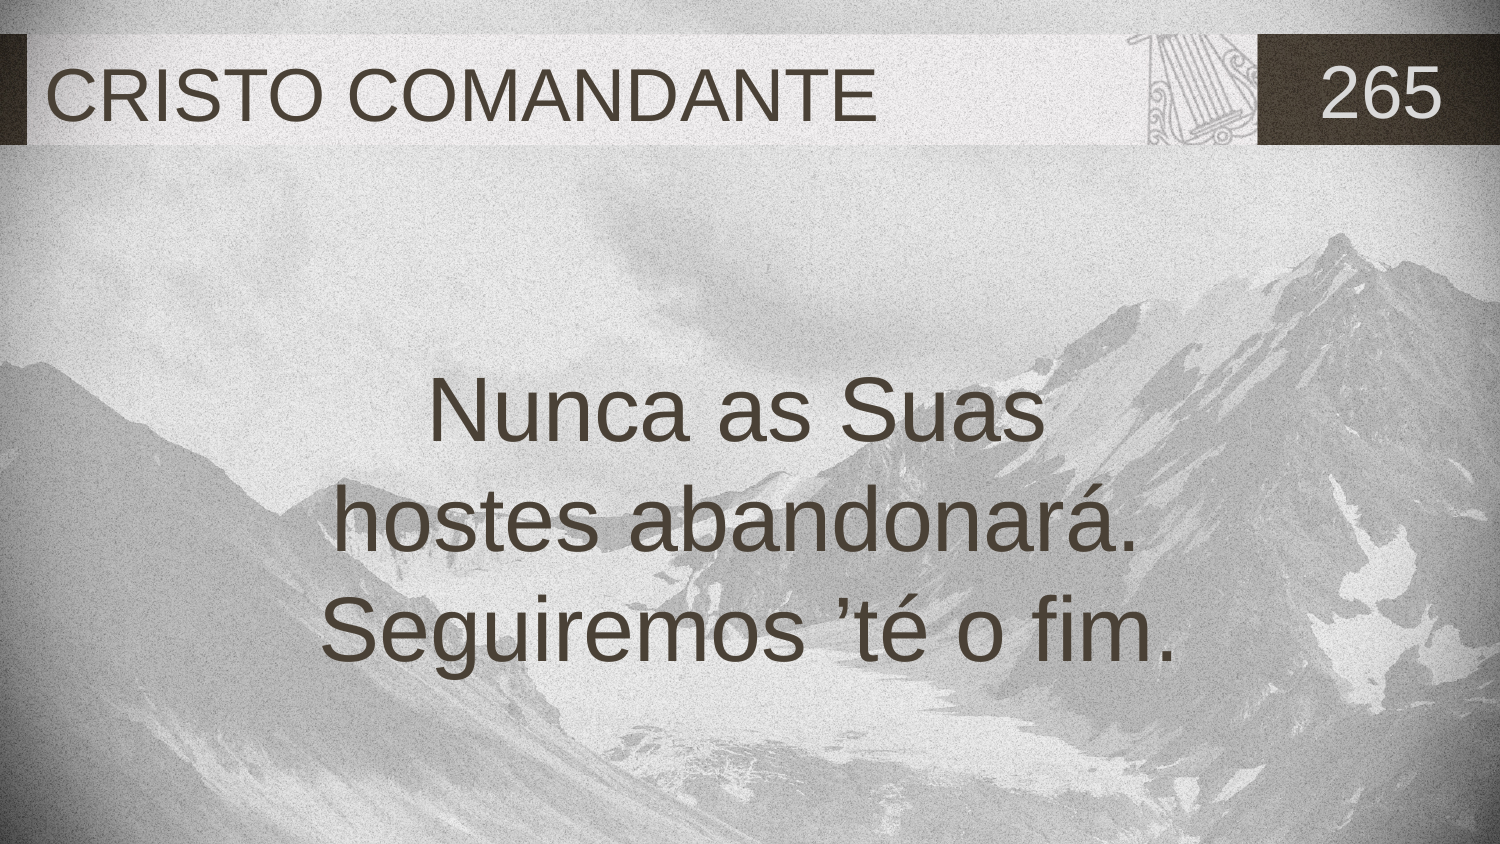

# CRISTO COMANDANTE
265
Nunca as Suas
hostes abandonará.
Seguiremos ’té o fim.